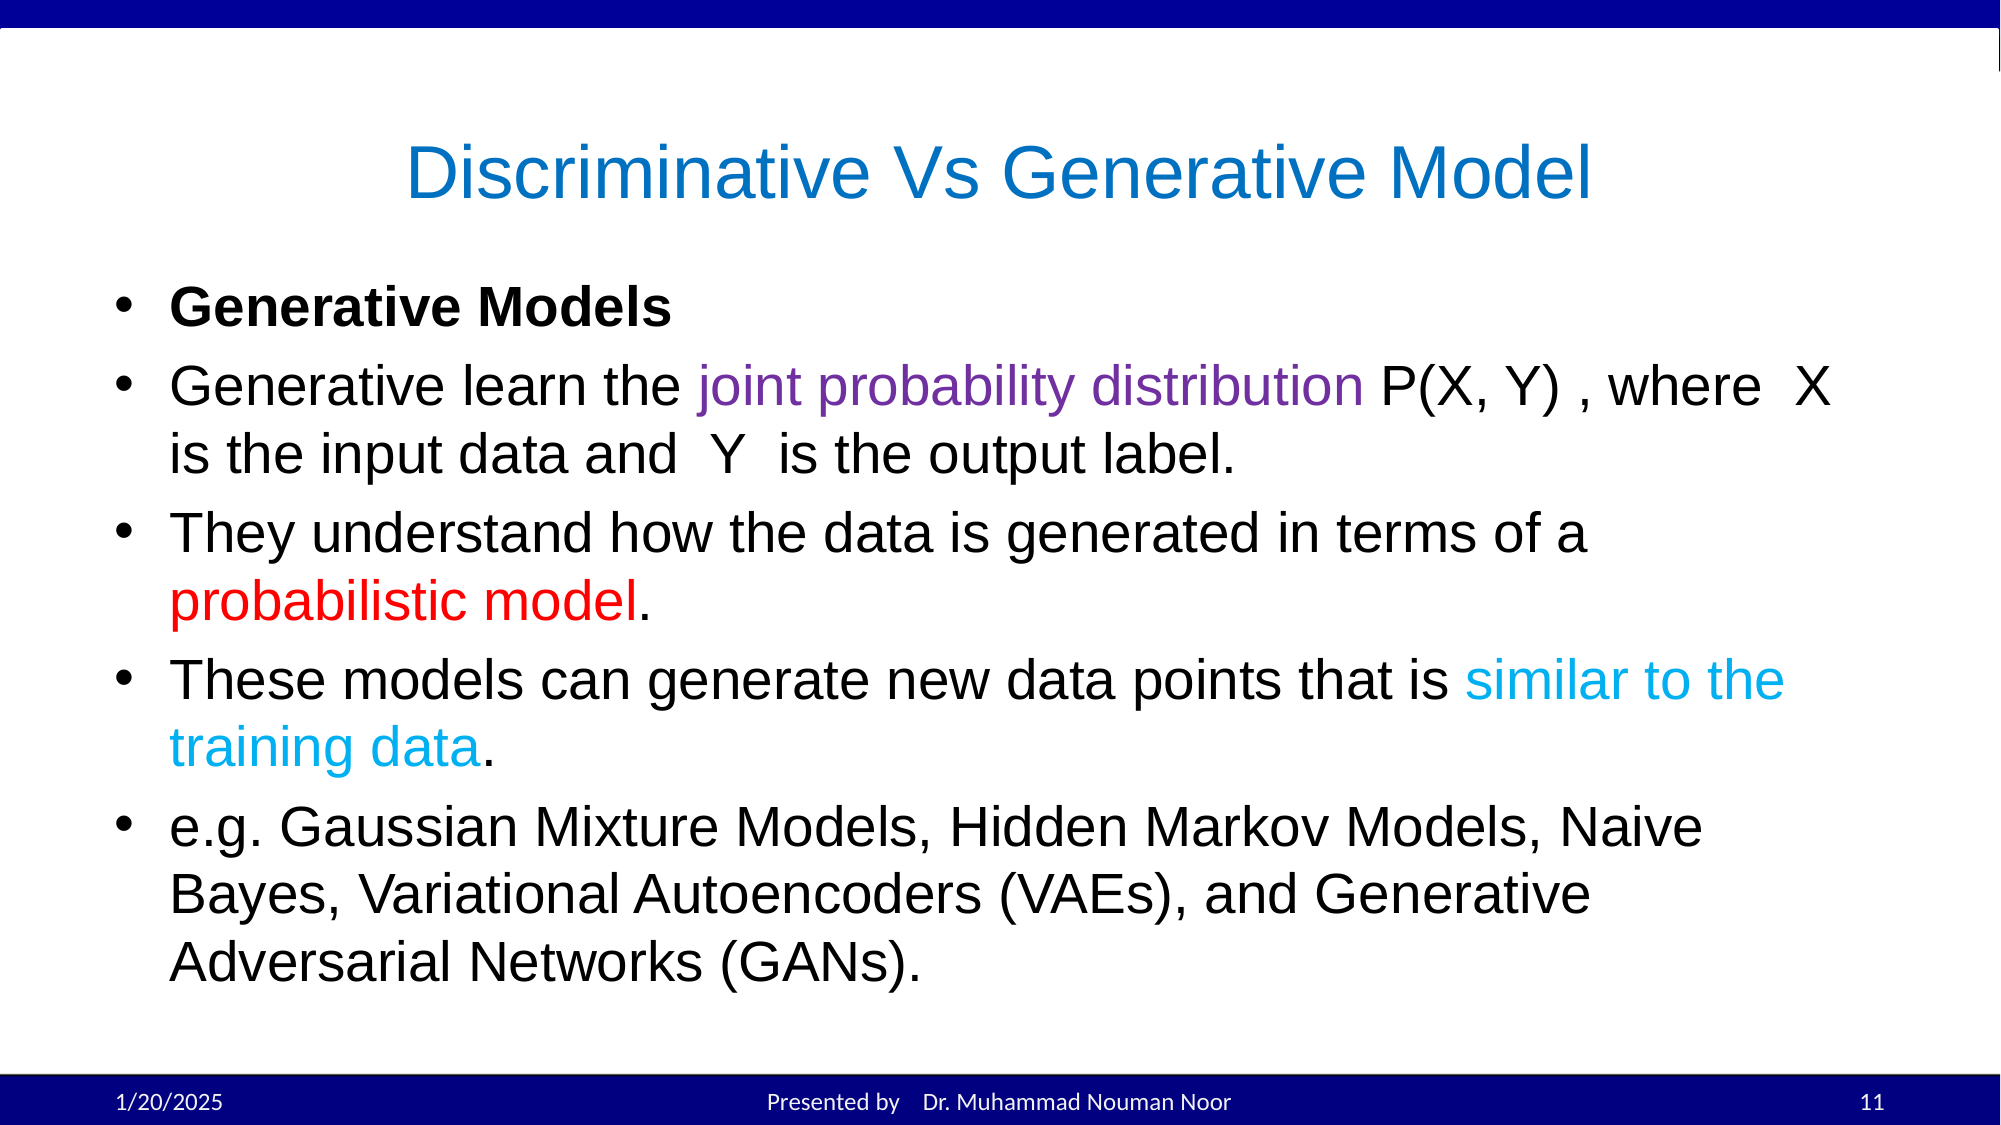

# Discriminative Vs Generative Model
Generative Models
Generative learn the joint probability distribution P(X, Y) , where  X  is the input data and  Y  is the output label.
They understand how the data is generated in terms of a probabilistic model.
These models can generate new data points that is similar to the training data.
e.g. Gaussian Mixture Models, Hidden Markov Models, Naive Bayes, Variational Autoencoders (VAEs), and Generative Adversarial Networks (GANs).
1/20/2025
Presented by    Dr. Muhammad Nouman Noor
11